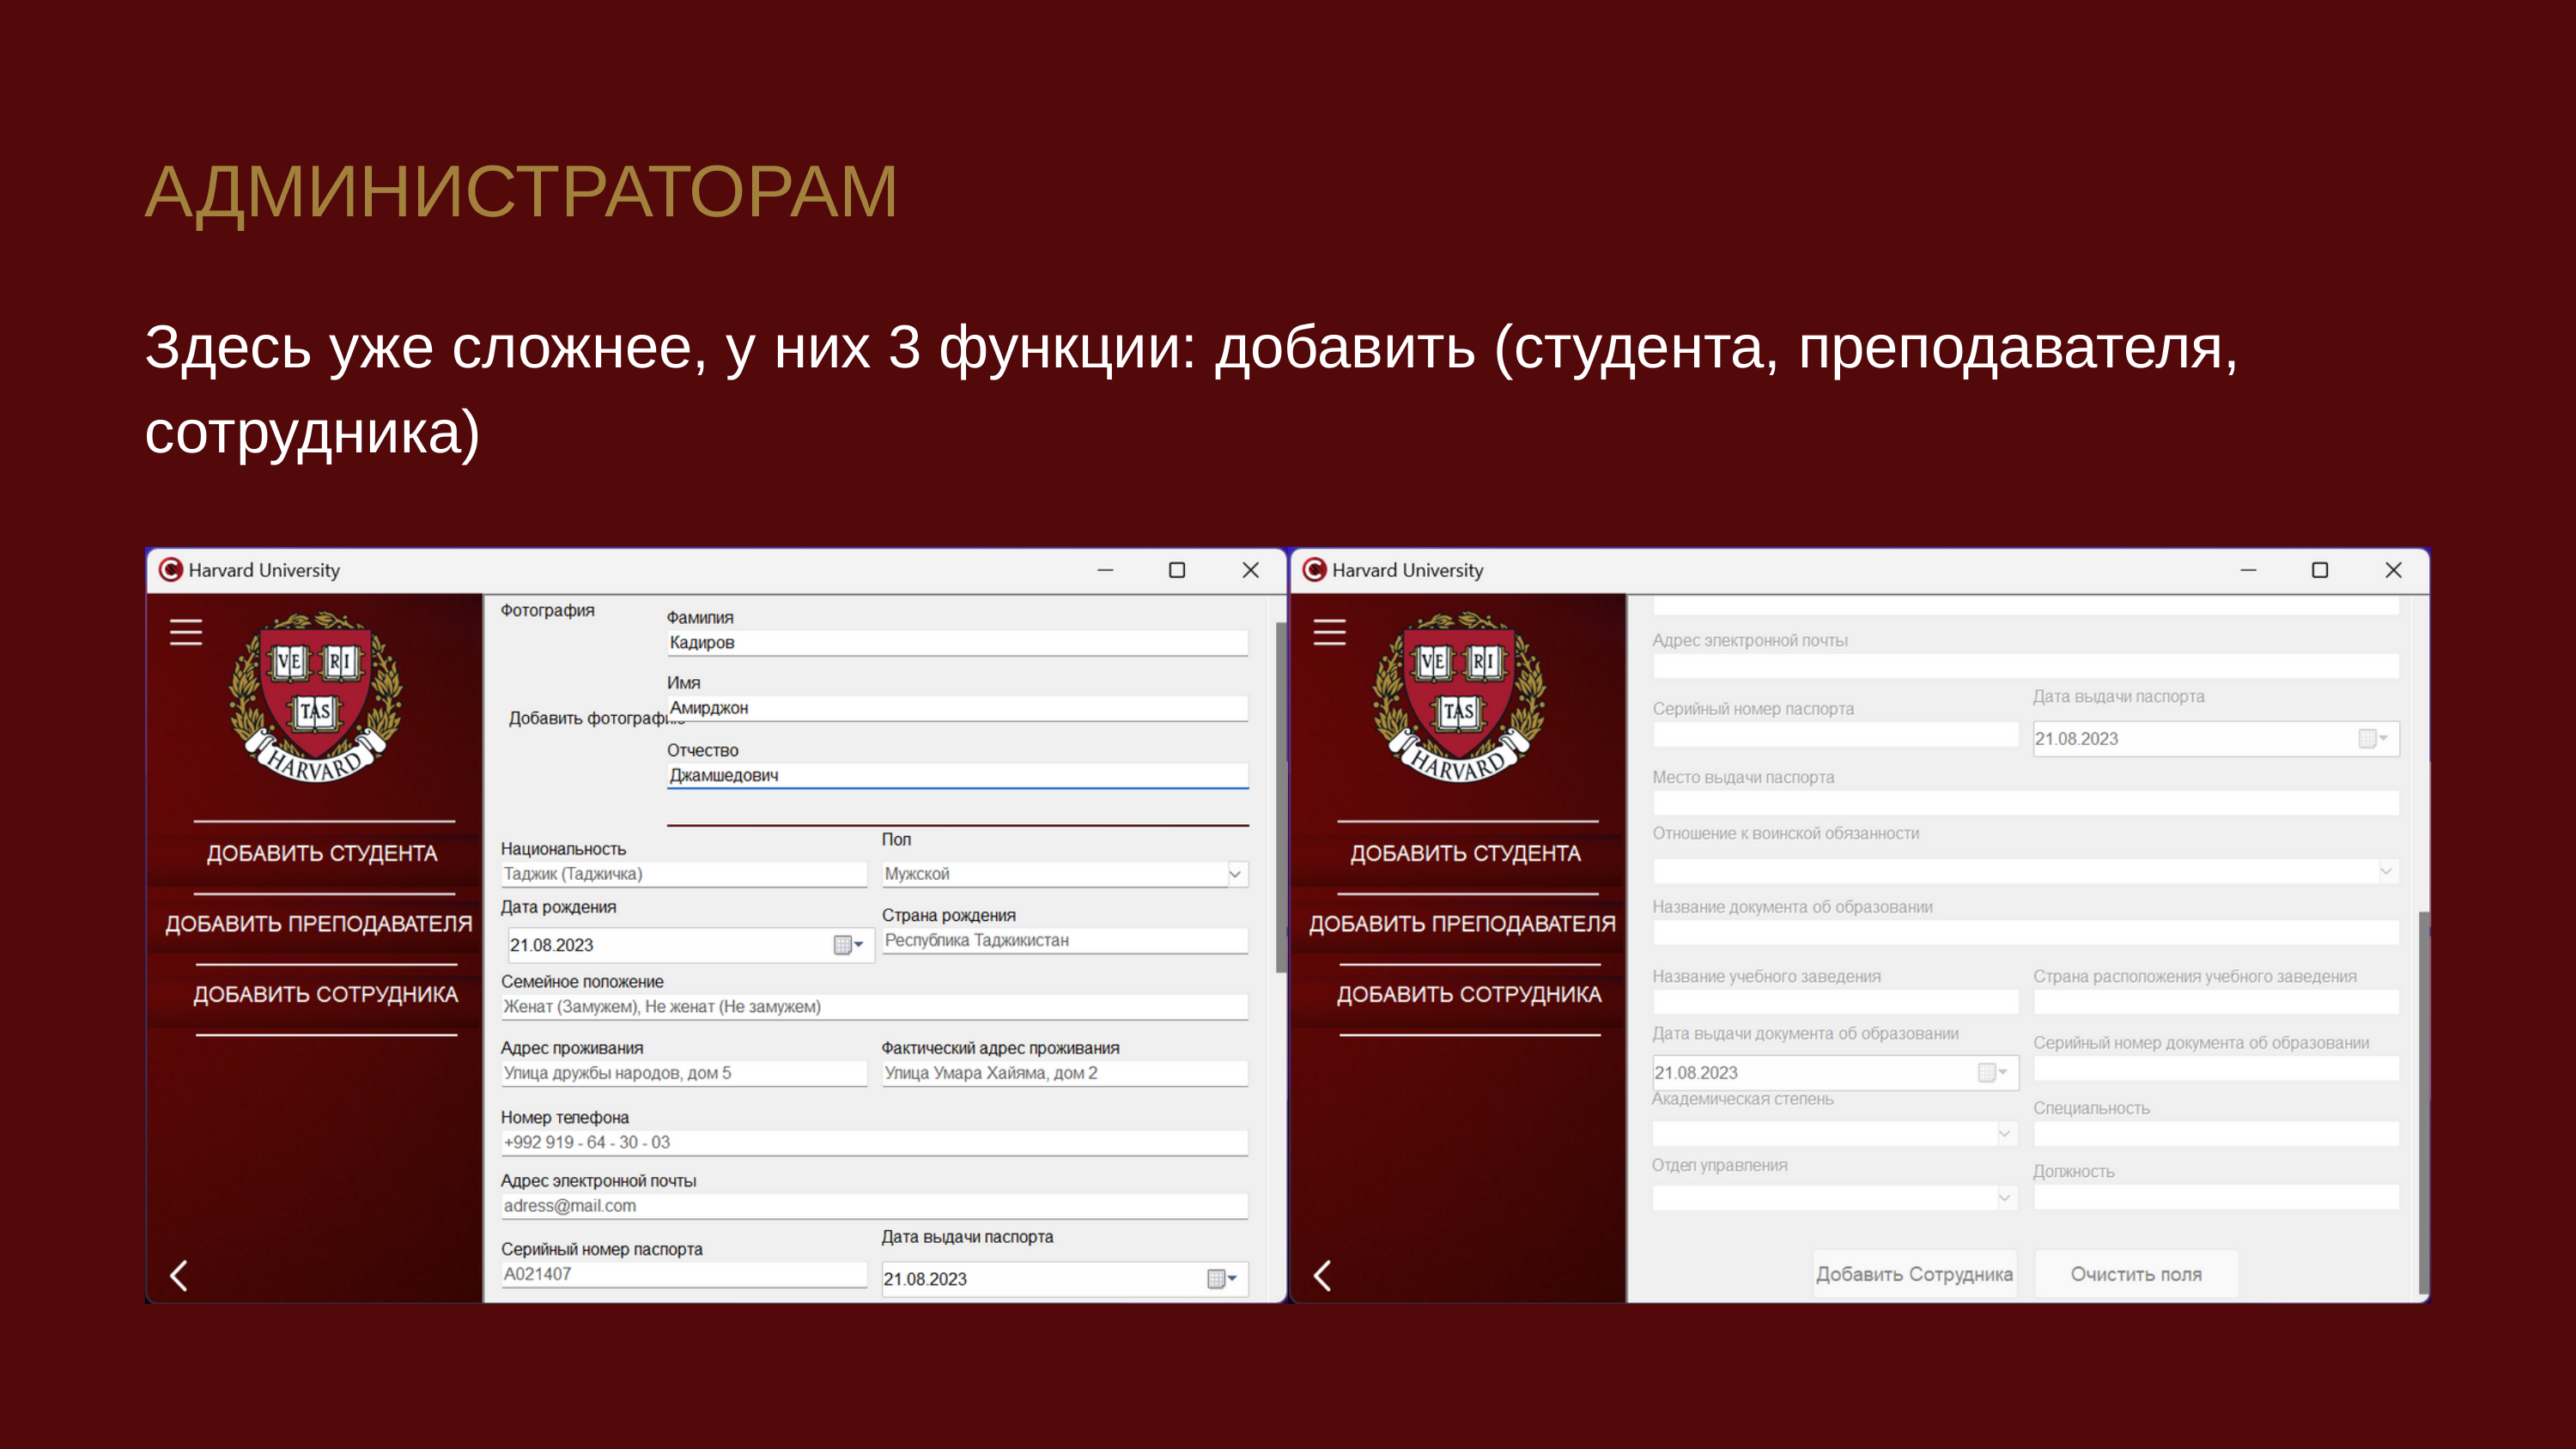

АДМИНИСТРАТОРАМ
Здесь уже сложнее, у них 3 функции: добавить (студента, преподавателя, сотрудника)